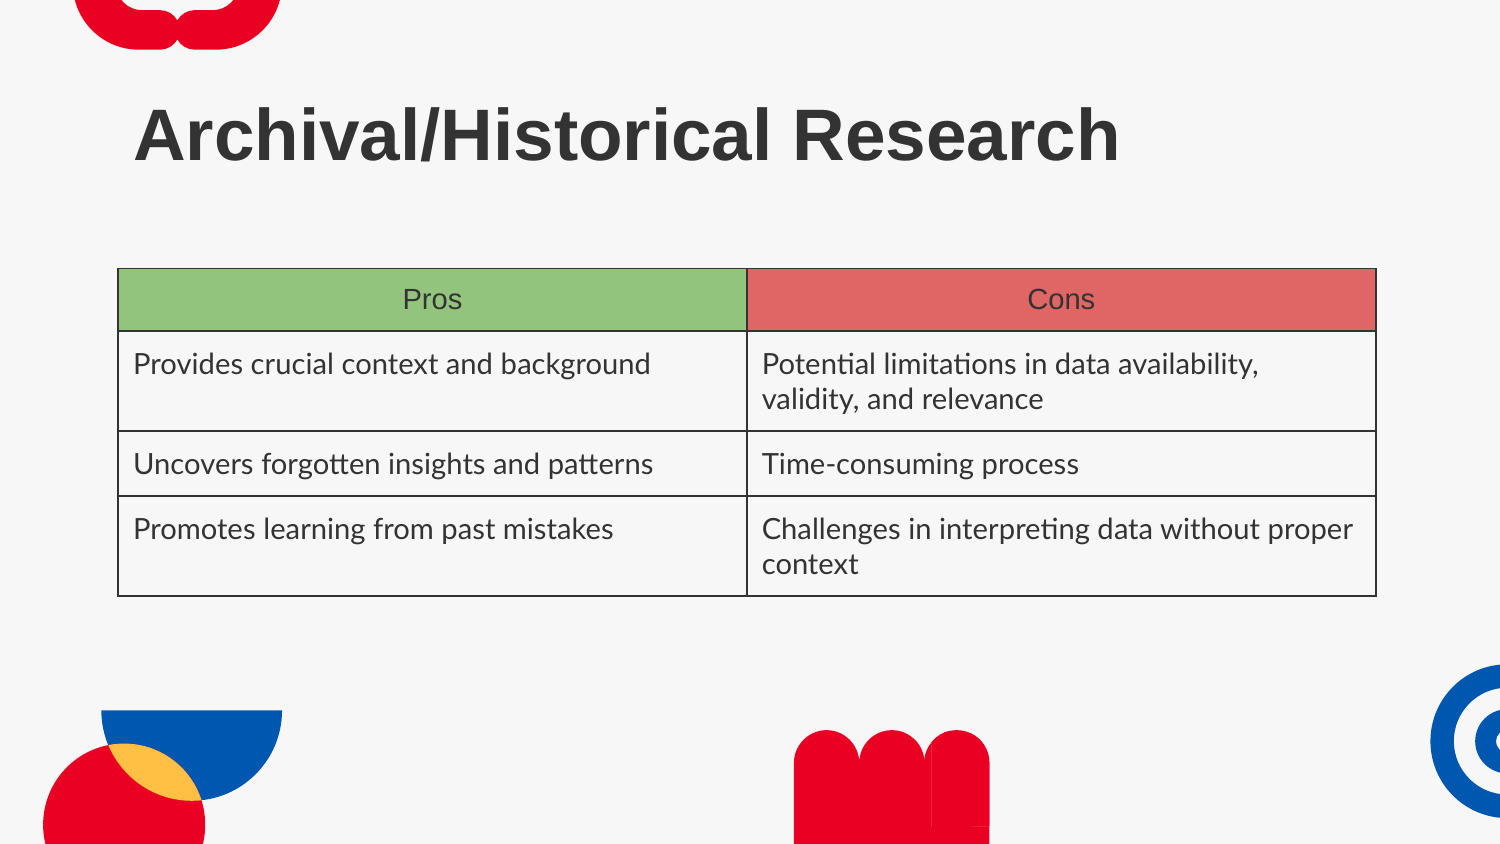

# Archival/Historical Research
| Pros | Cons |
| --- | --- |
| Provides crucial context and background | Potential limitations in data availability, validity, and relevance |
| Uncovers forgotten insights and patterns | Time-consuming process |
| Promotes learning from past mistakes | Challenges in interpreting data without proper context |